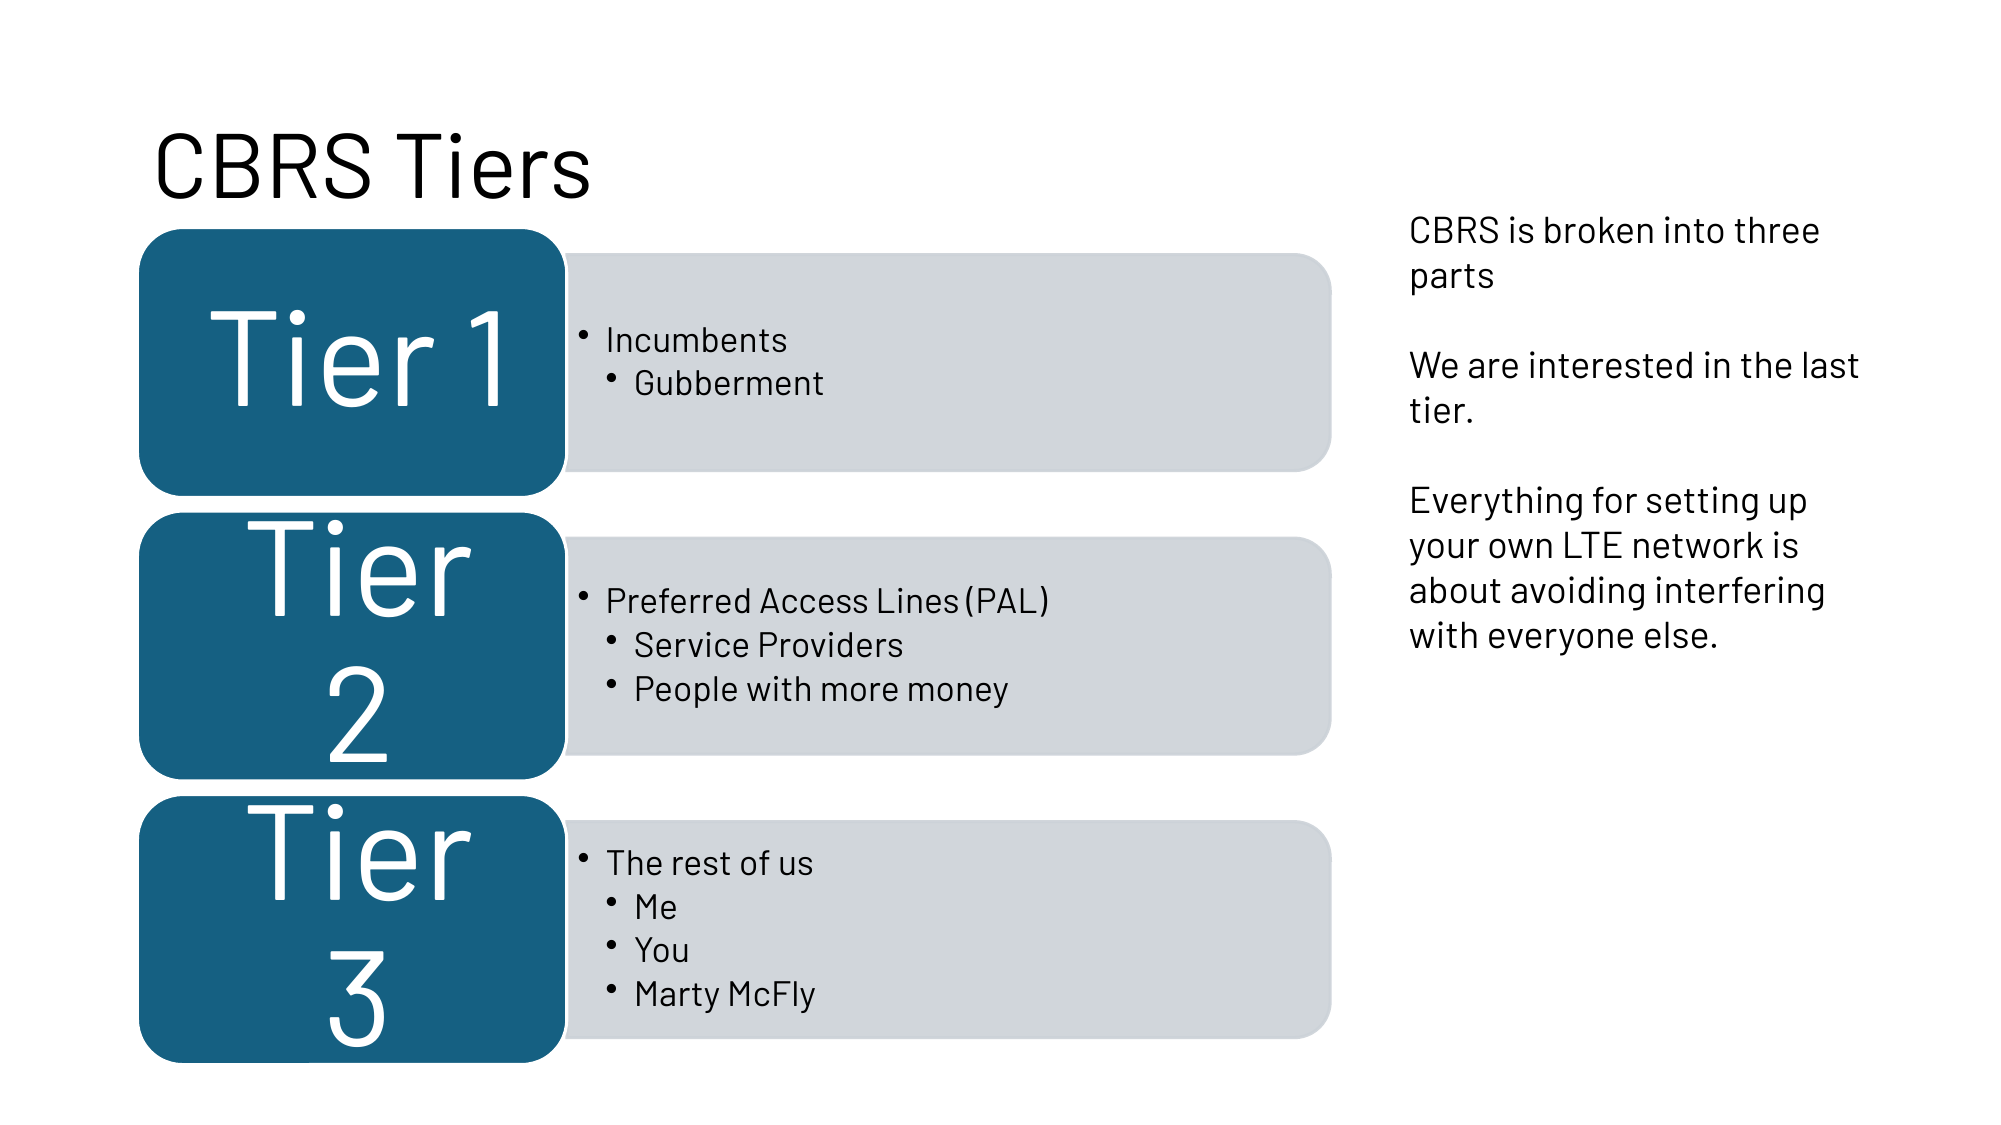

# CBRS Tiers
CBRS is broken into three parts

We are interested in the last tier.

Everything for setting up your own LTE network is about avoiding interfering with everyone else.
Incumbents
Gubberment
Tier 1
Preferred Access Lines (PAL)
Service Providers
People with more money
Tier 2
The rest of us
Me
You
Marty McFly
Tier 3